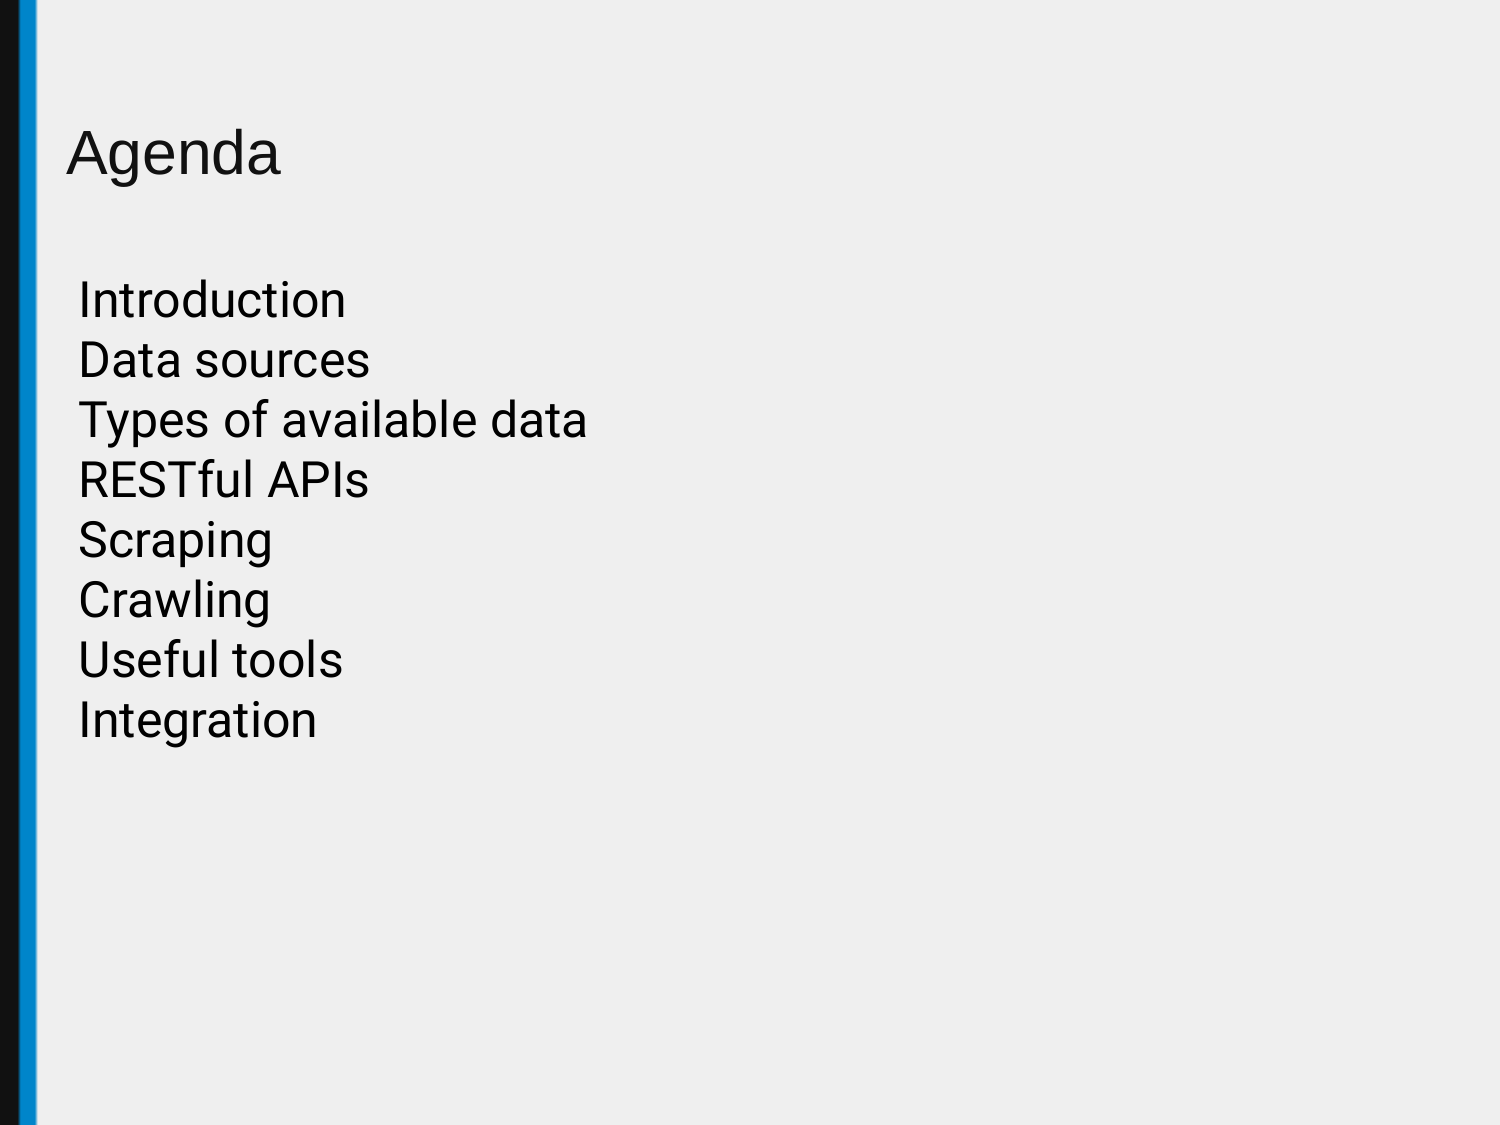

# Agenda
Introduction
Data sources
Types of available data
RESTful APIs
Scraping
Crawling
Useful tools
Integration